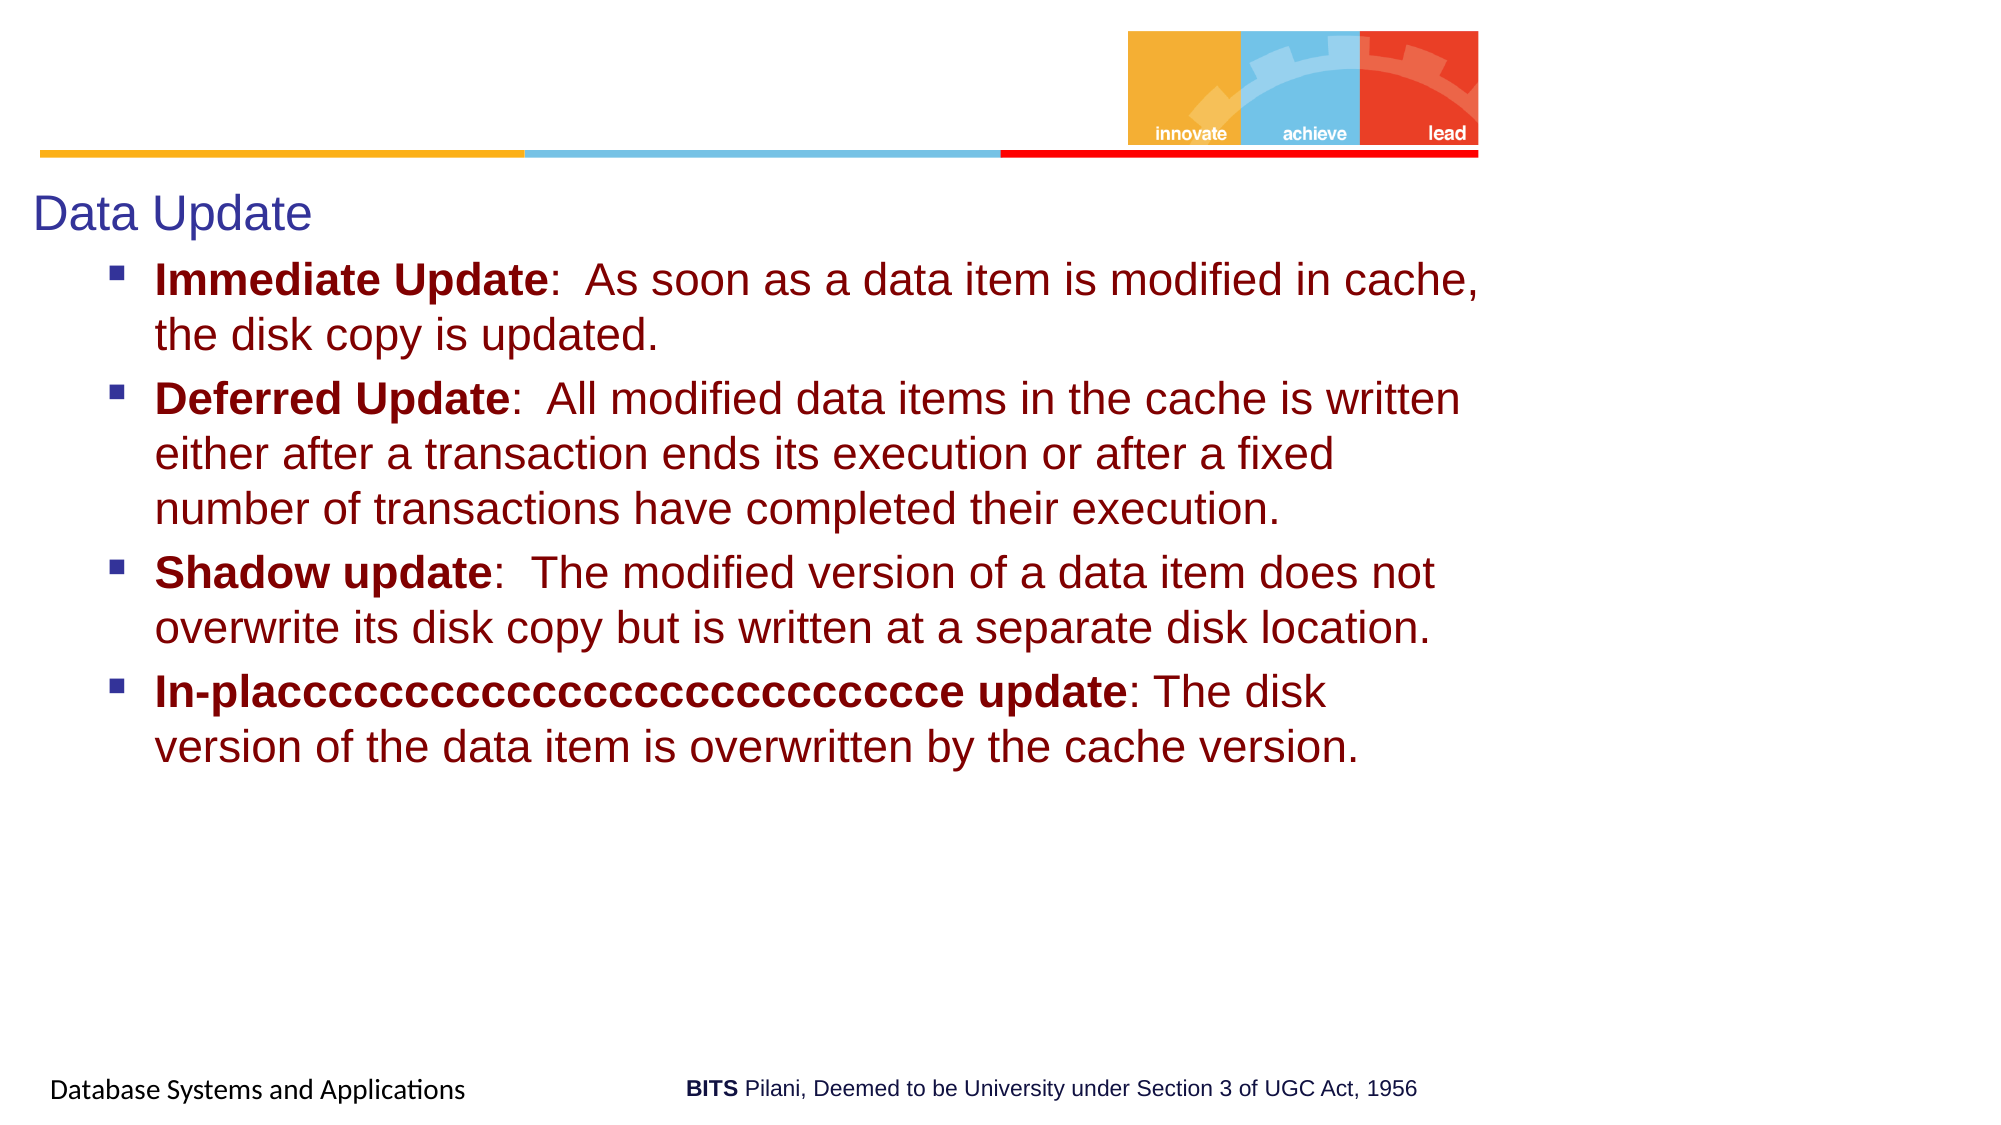

Data Update
Immediate Update:  As soon as a data item is modified in cache, the disk copy is updated.
Deferred Update:  All modified data items in the cache is written either after a transaction ends its execution or after a fixed number of transactions have completed their execution.
Shadow update:  The modified version of a data item does not overwrite its disk copy but is written at a separate disk location.
In-placccccccccccccccccccccccccce update: The disk version of the data item is overwritten by the cache version.